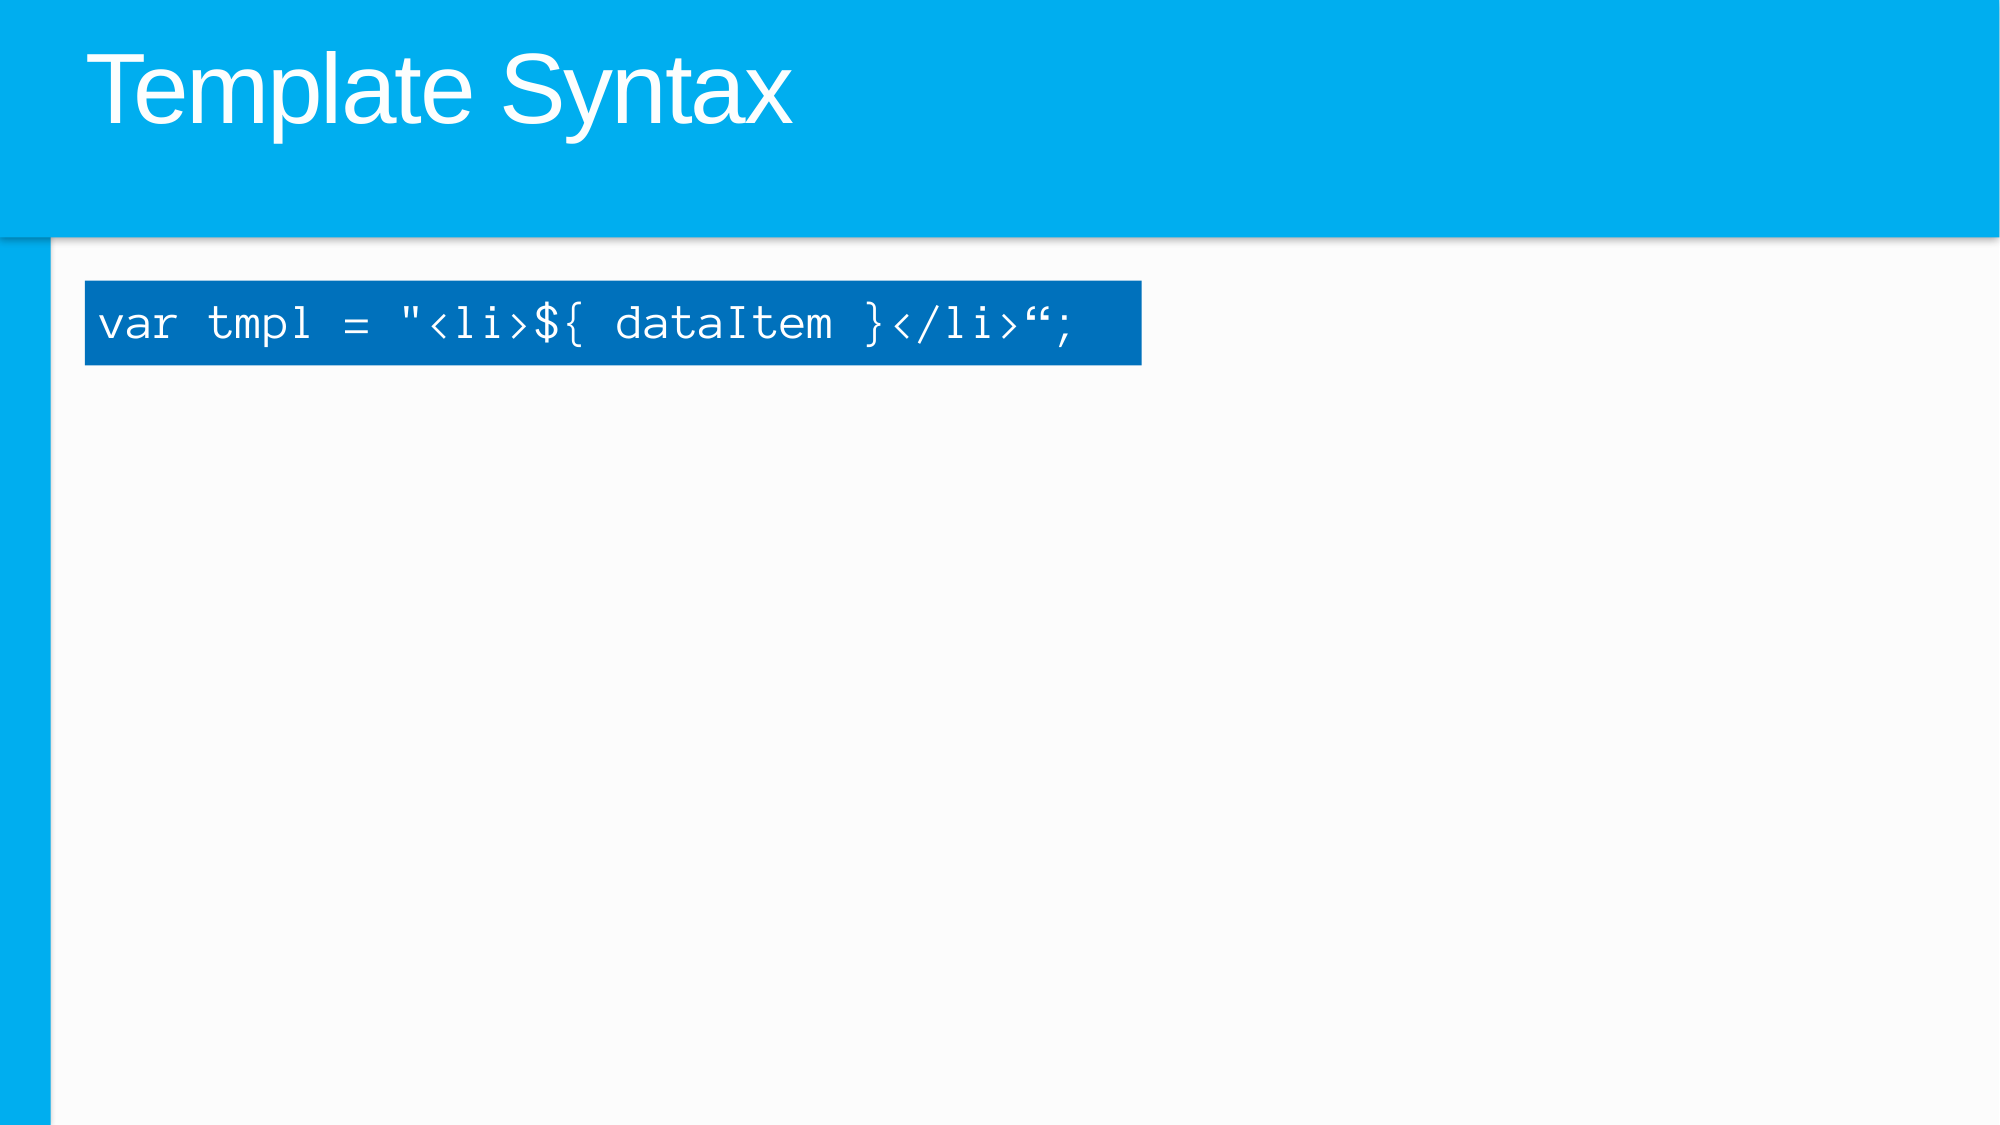

# Template Syntax
var tmpl = "<li>${ dataItem }</li>“;